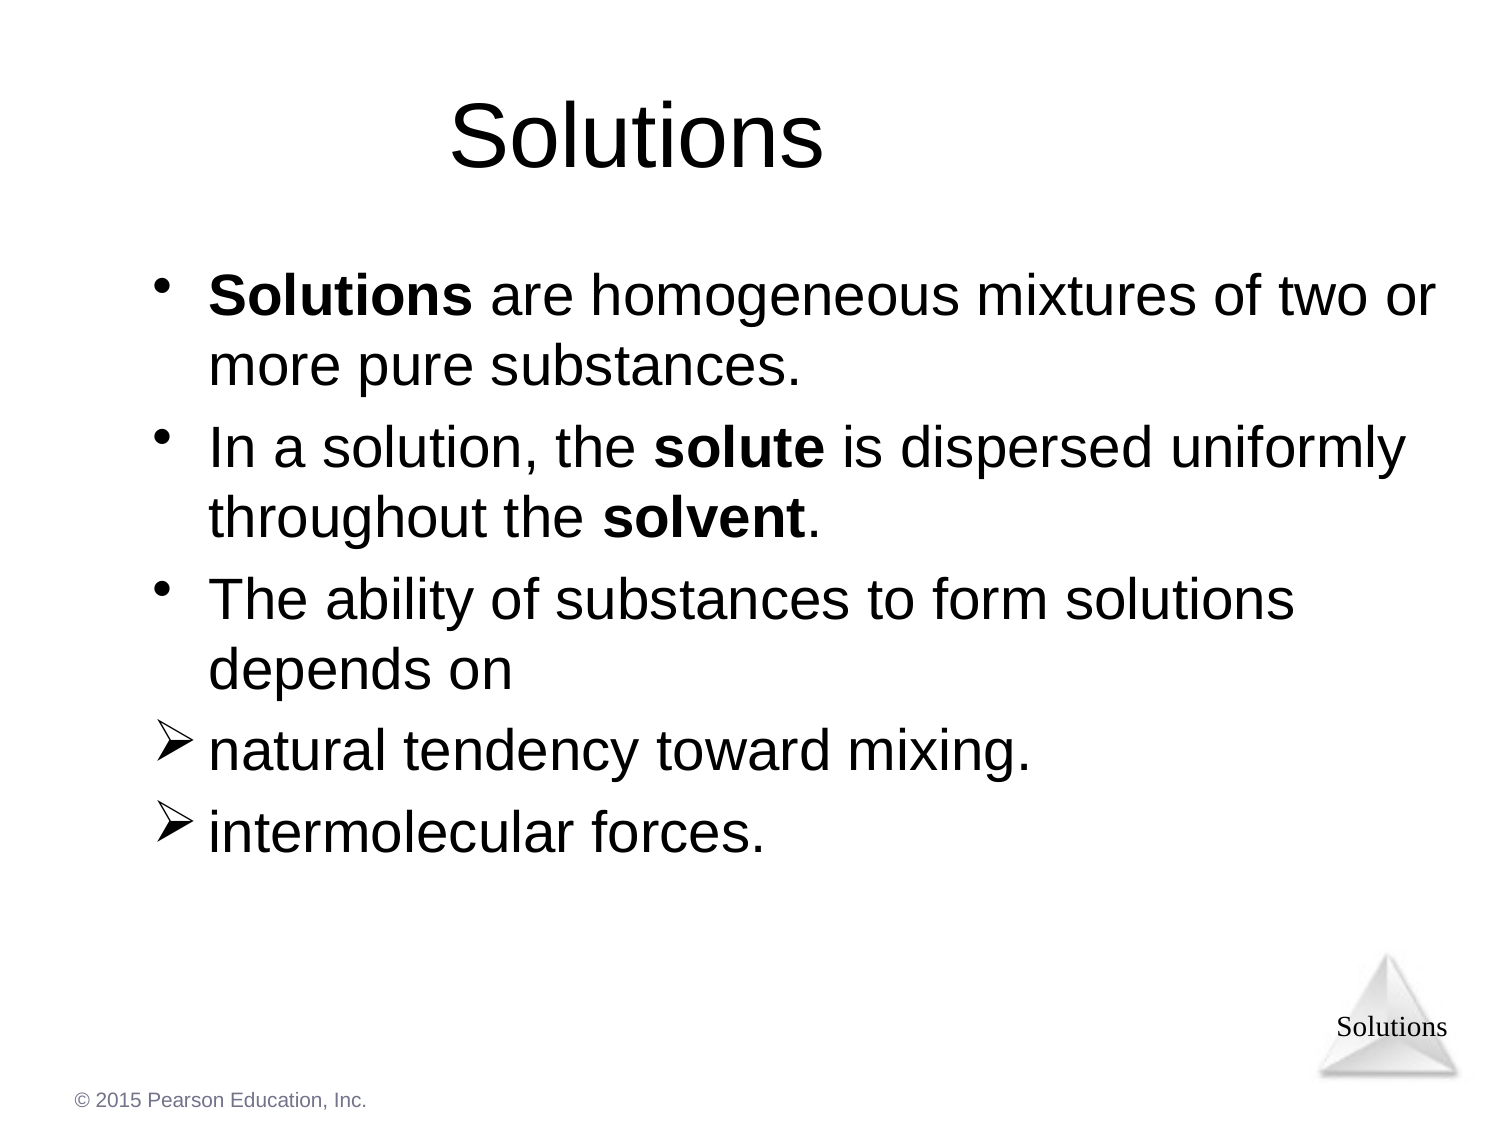

Solutions
Solutions are homogeneous mixtures of two or more pure substances.
In a solution, the solute is dispersed uniformly throughout the solvent.
The ability of substances to form solutions depends on
natural tendency toward mixing.
intermolecular forces.